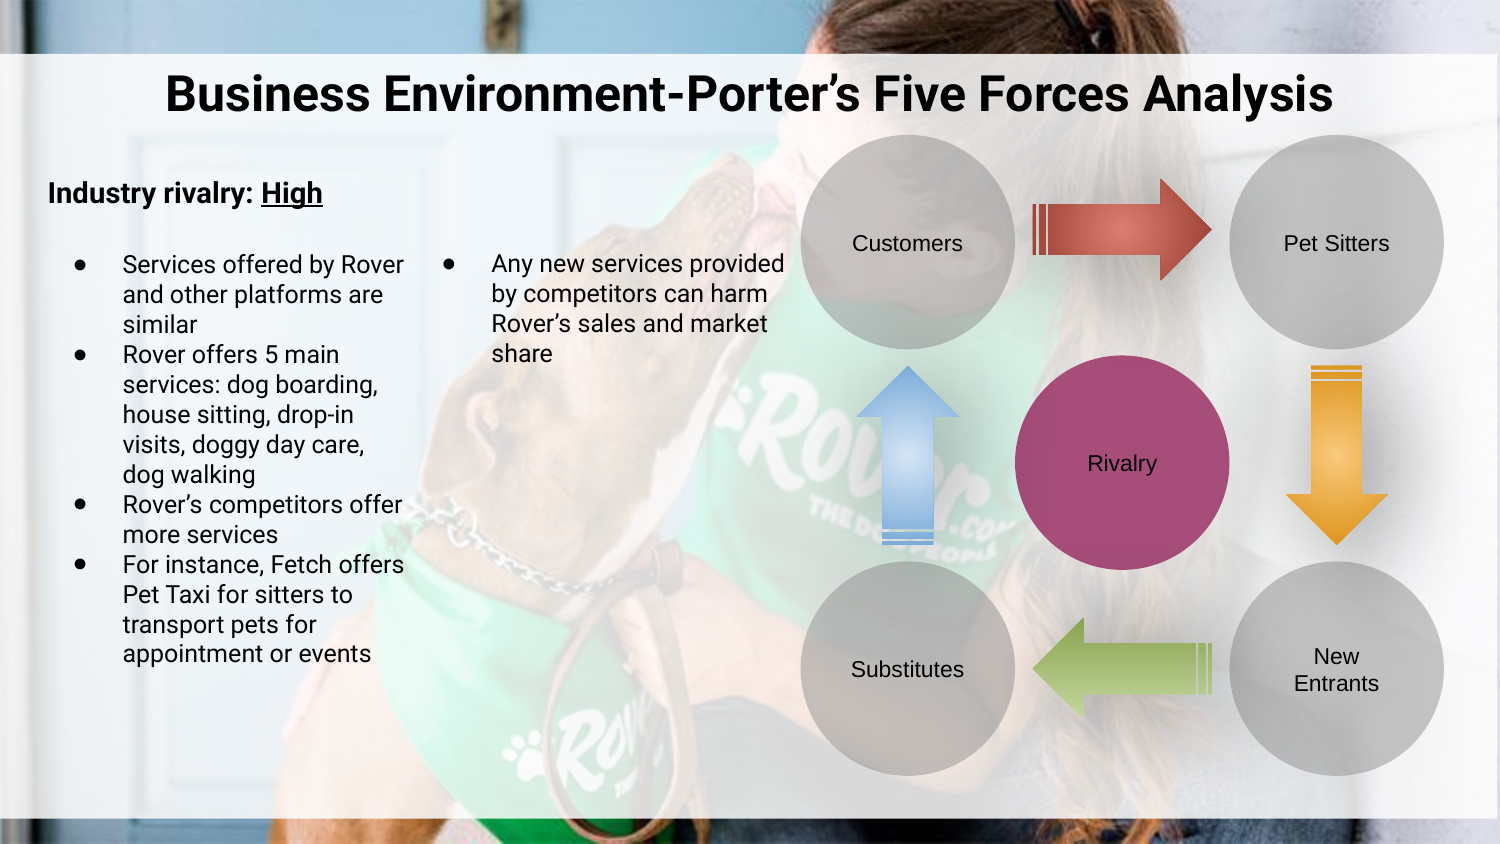

# Business Environment-Porter’s Five Forces Analysis

Customers
Pet Sitters
Industry rivalry: High

Services offered by Rover and other platforms are similar
Rover offers 5 main services: dog boarding, house sitting, drop-in visits, doggy day care, dog walking
Rover’s competitors offer more services
For instance, Fetch offers Pet Taxi for sitters to transport pets for appointment or events

Any new services provided by competitors can harm Rover’s sales and market share

Rivalry

Substitutes
New Entrants